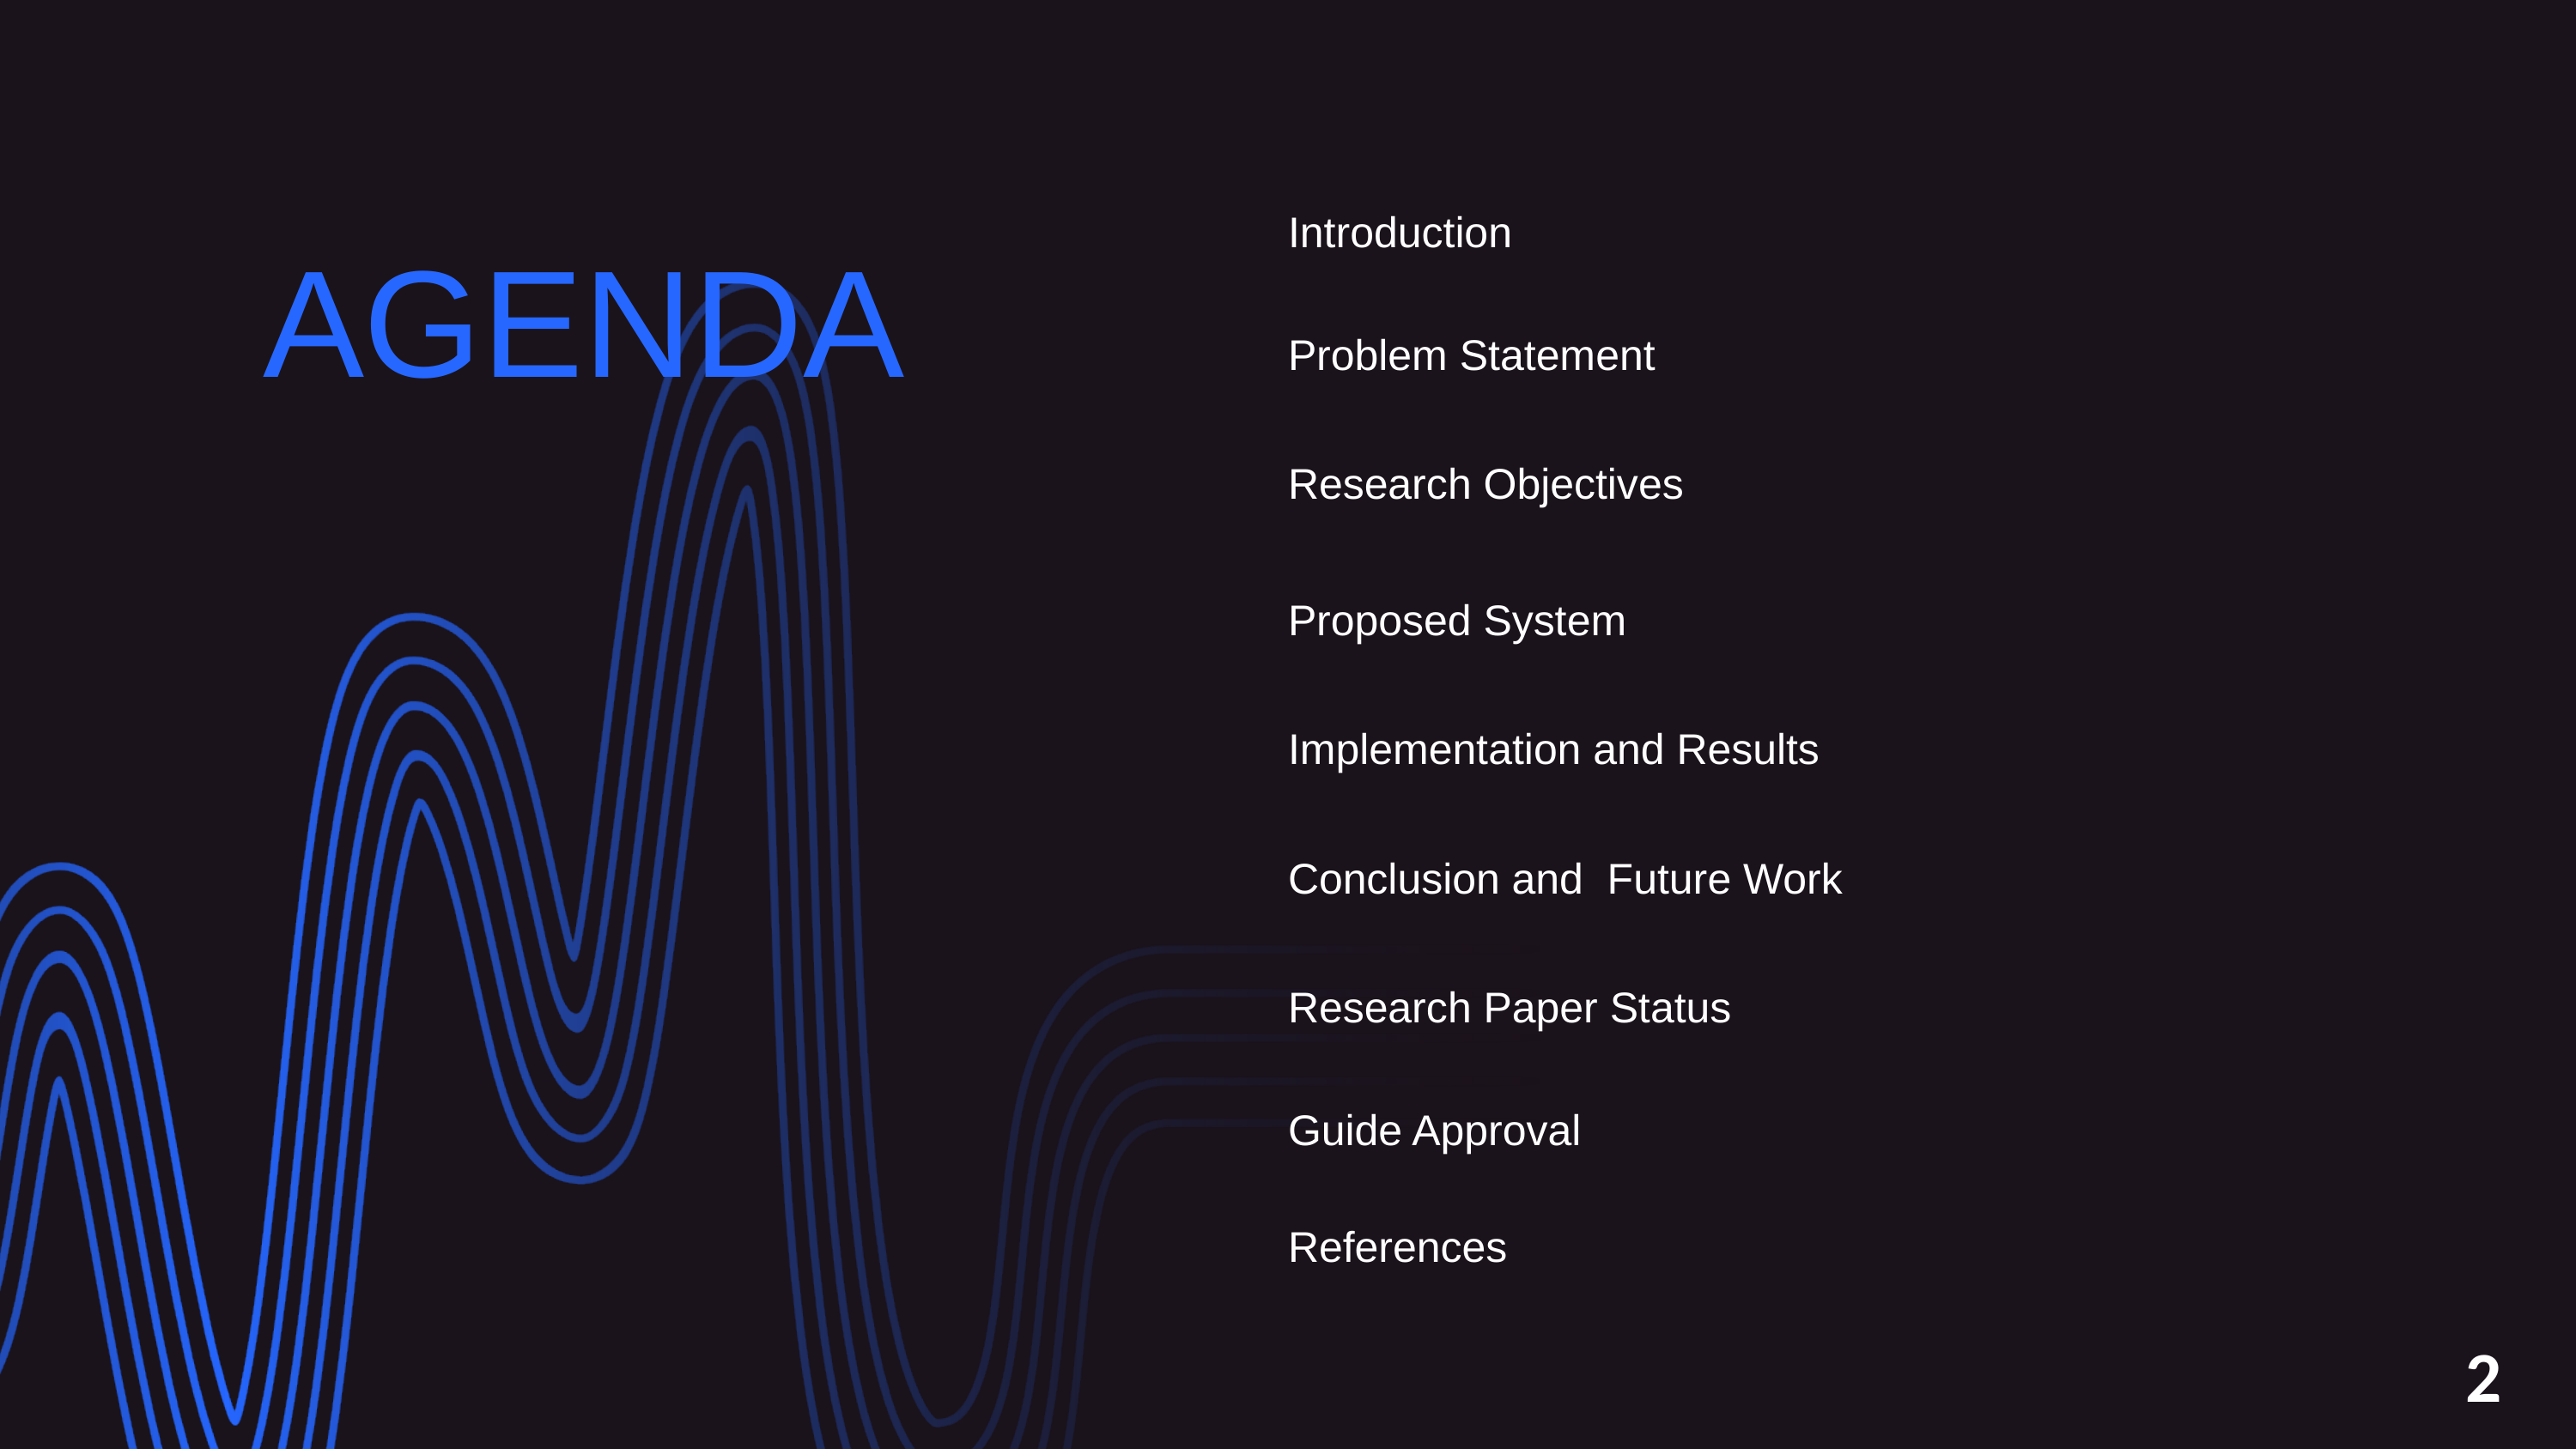

| Introduction |
| --- |
| Problem Statement |
| Research Objectives |
| Proposed System |
| Implementation and Results |
| Conclusion and Future Work |
| Research Paper Status |
| Guide Approval |
| References |
AGENDA

2